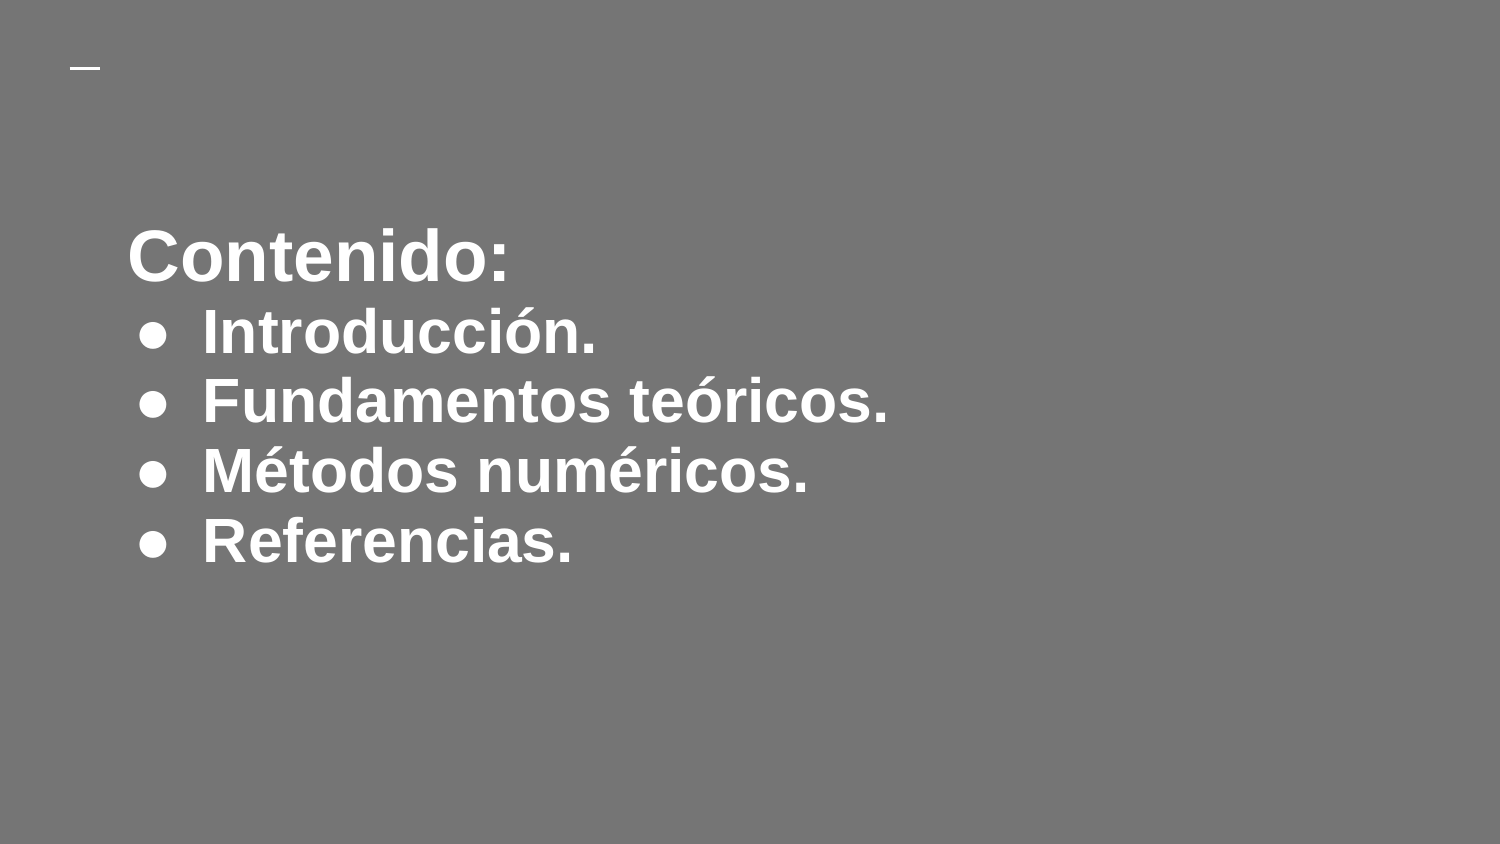

# Contenido:
Introducción.
Fundamentos teóricos.
Métodos numéricos.
Referencias.